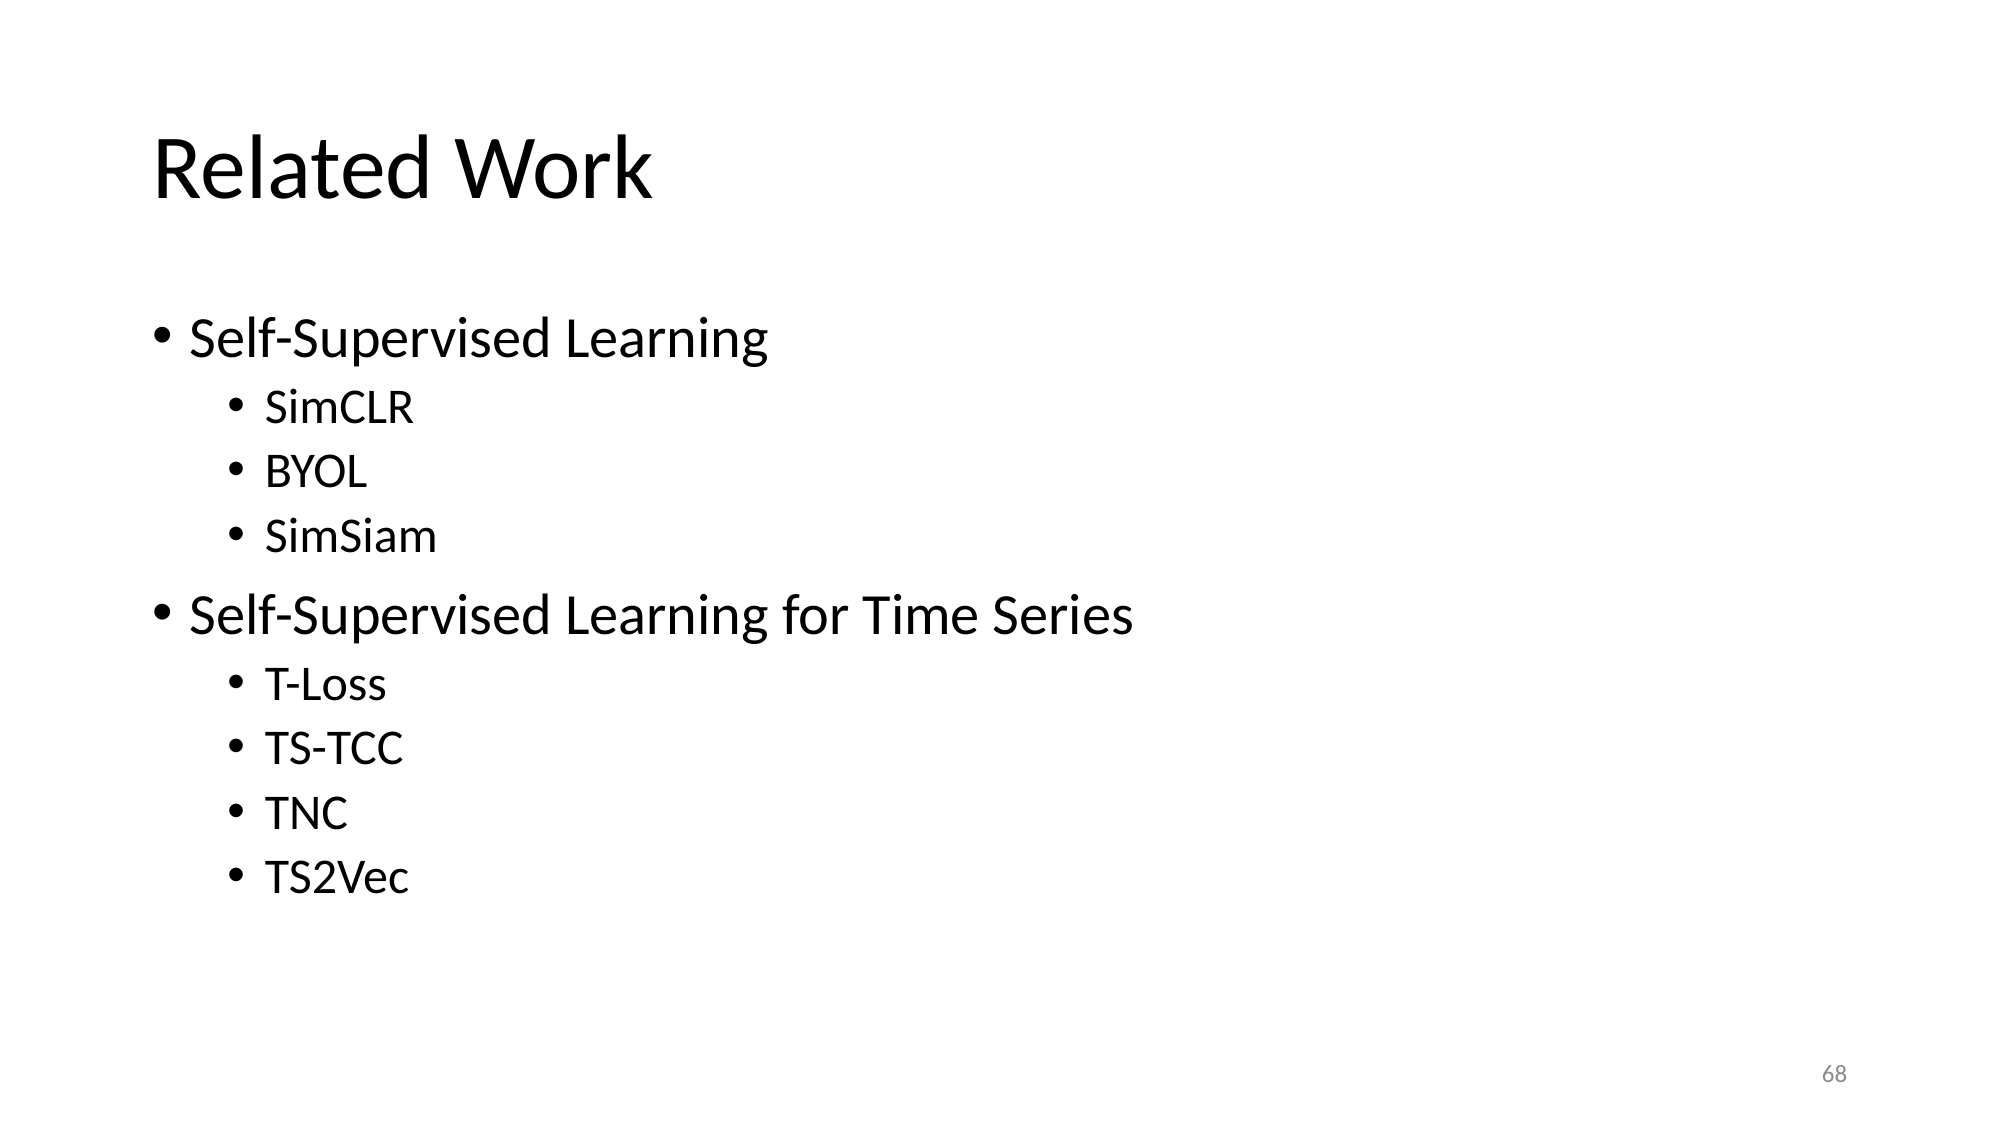

# Related Work
Self-Supervised Learning
SimCLR
BYOL
SimSiam
Self-Supervised Learning for Time Series
T-Loss
TS-TCC
TNC
TS2Vec
68